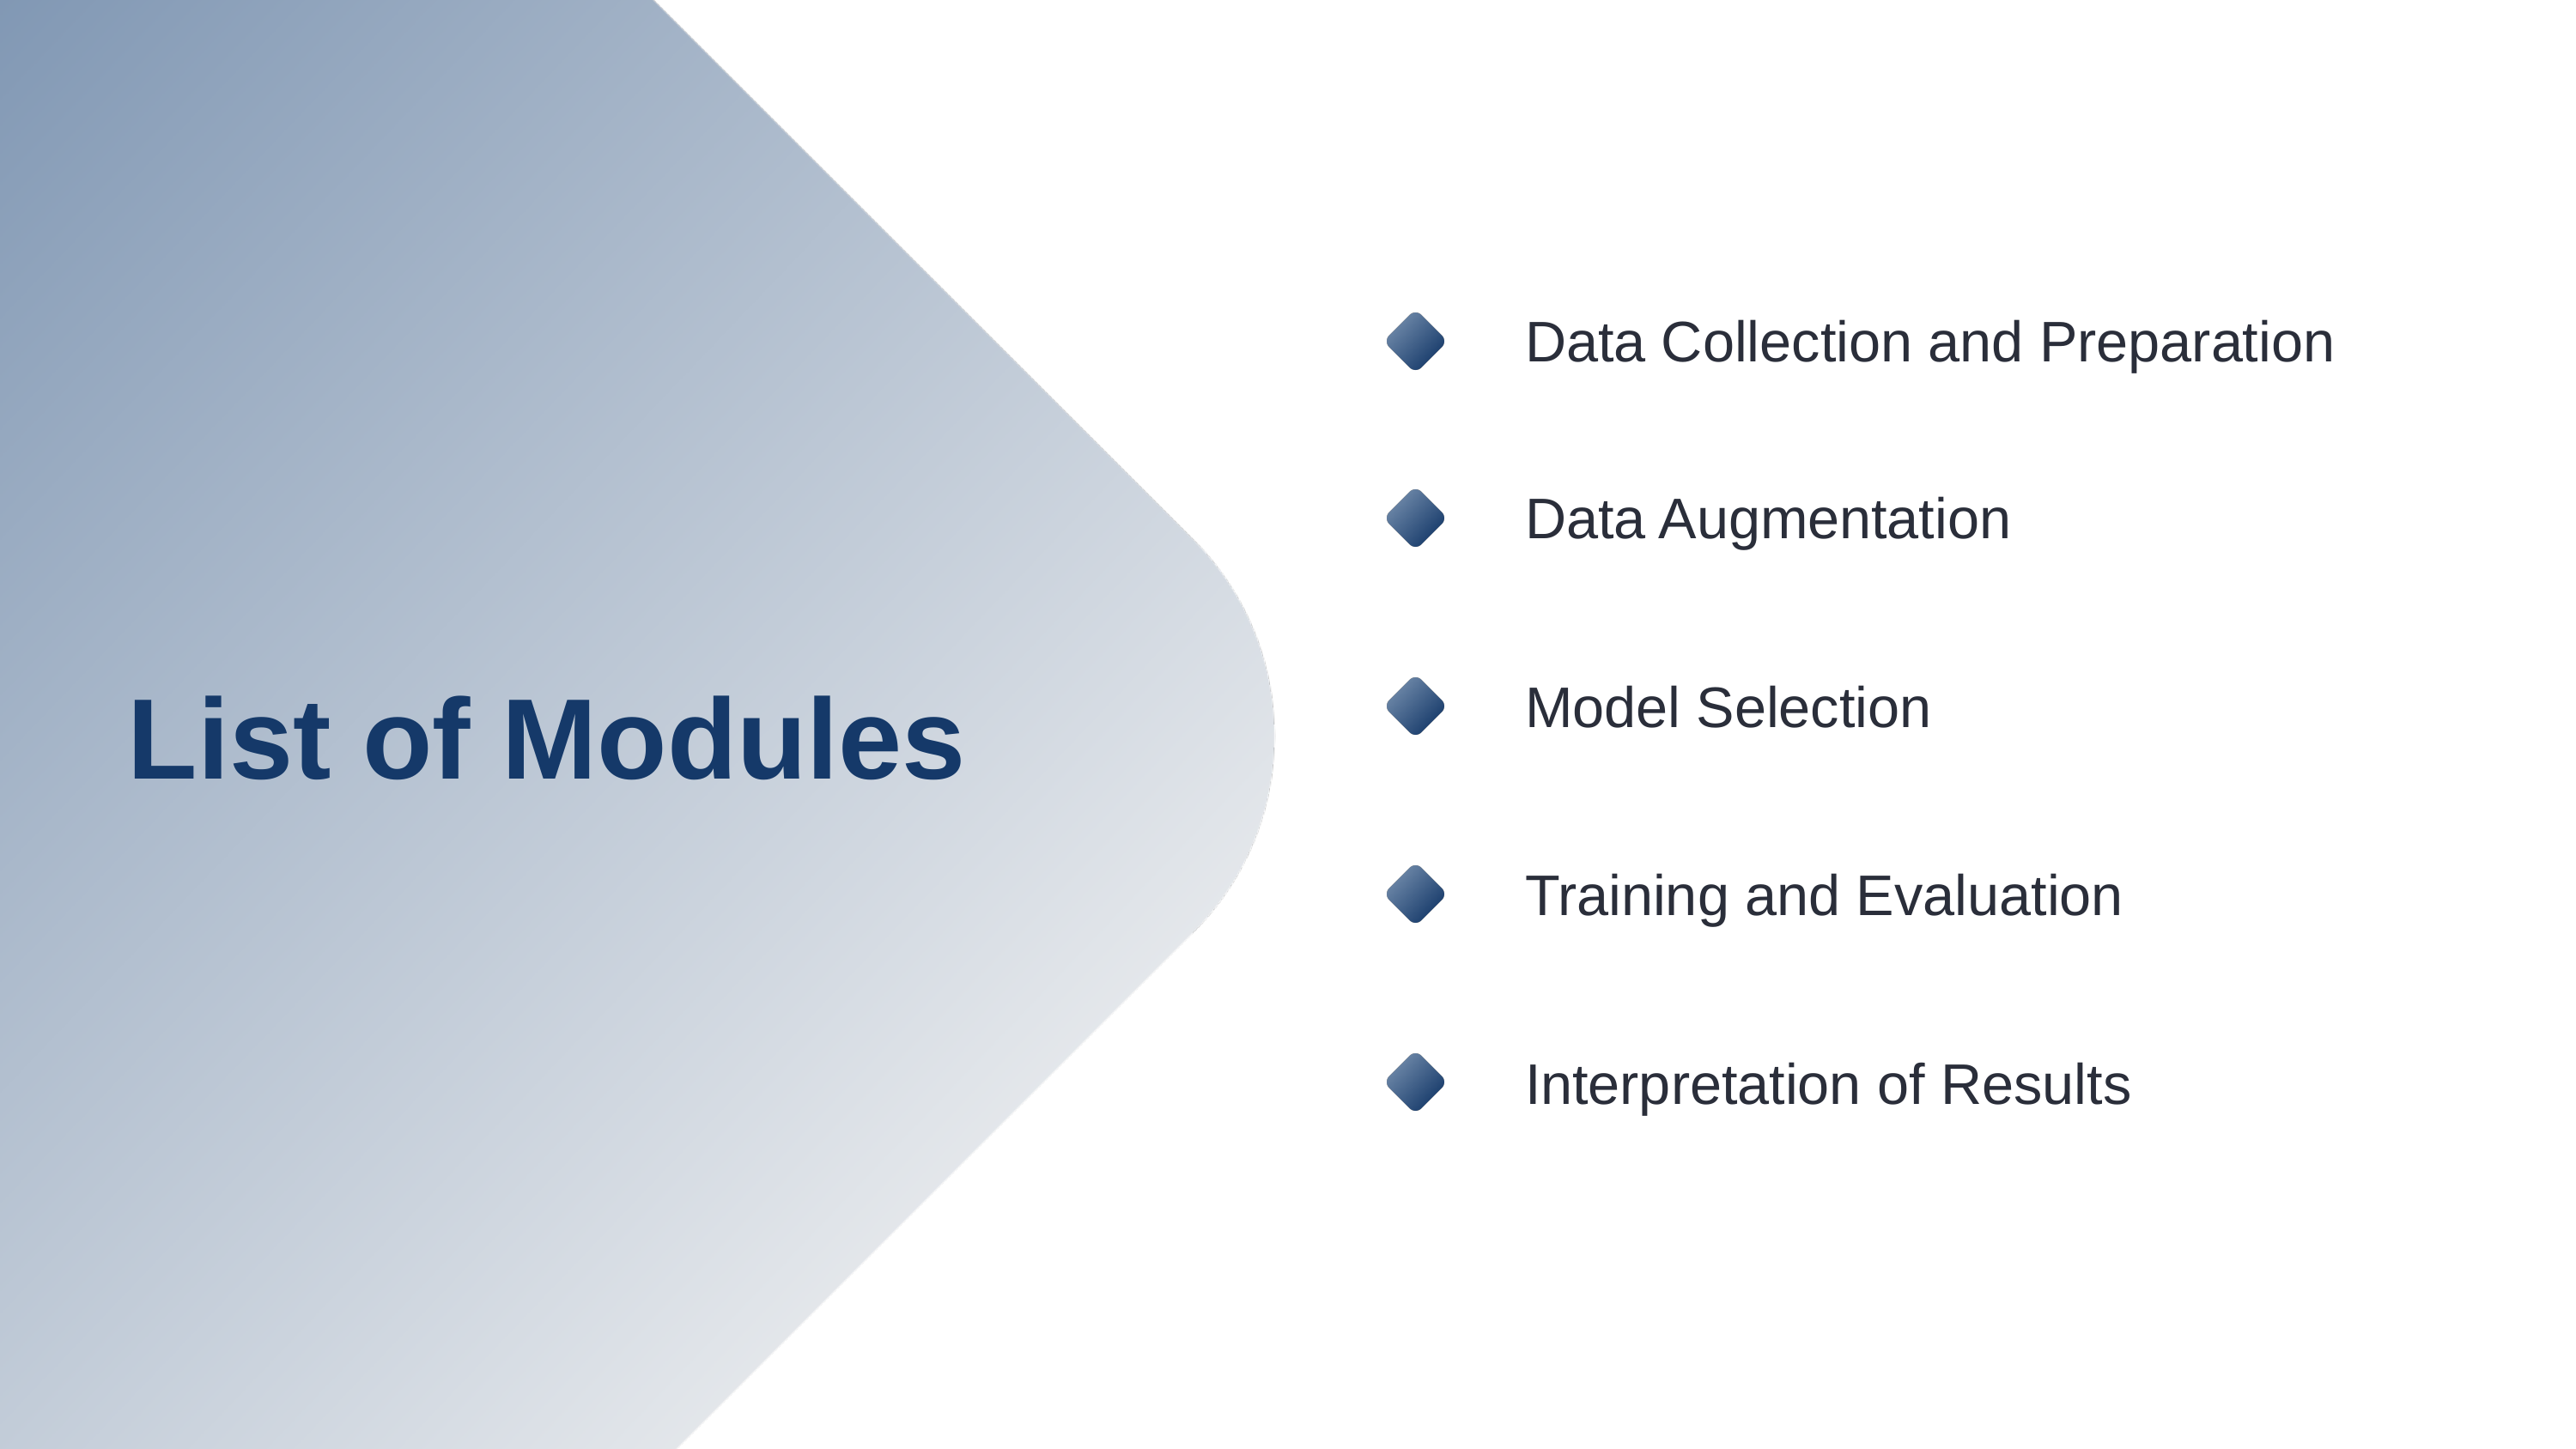

az
Data Collection and Preparation

Data Augmentation

List of Modules
Model Selection

Training and Evaluation

Interpretation of Results